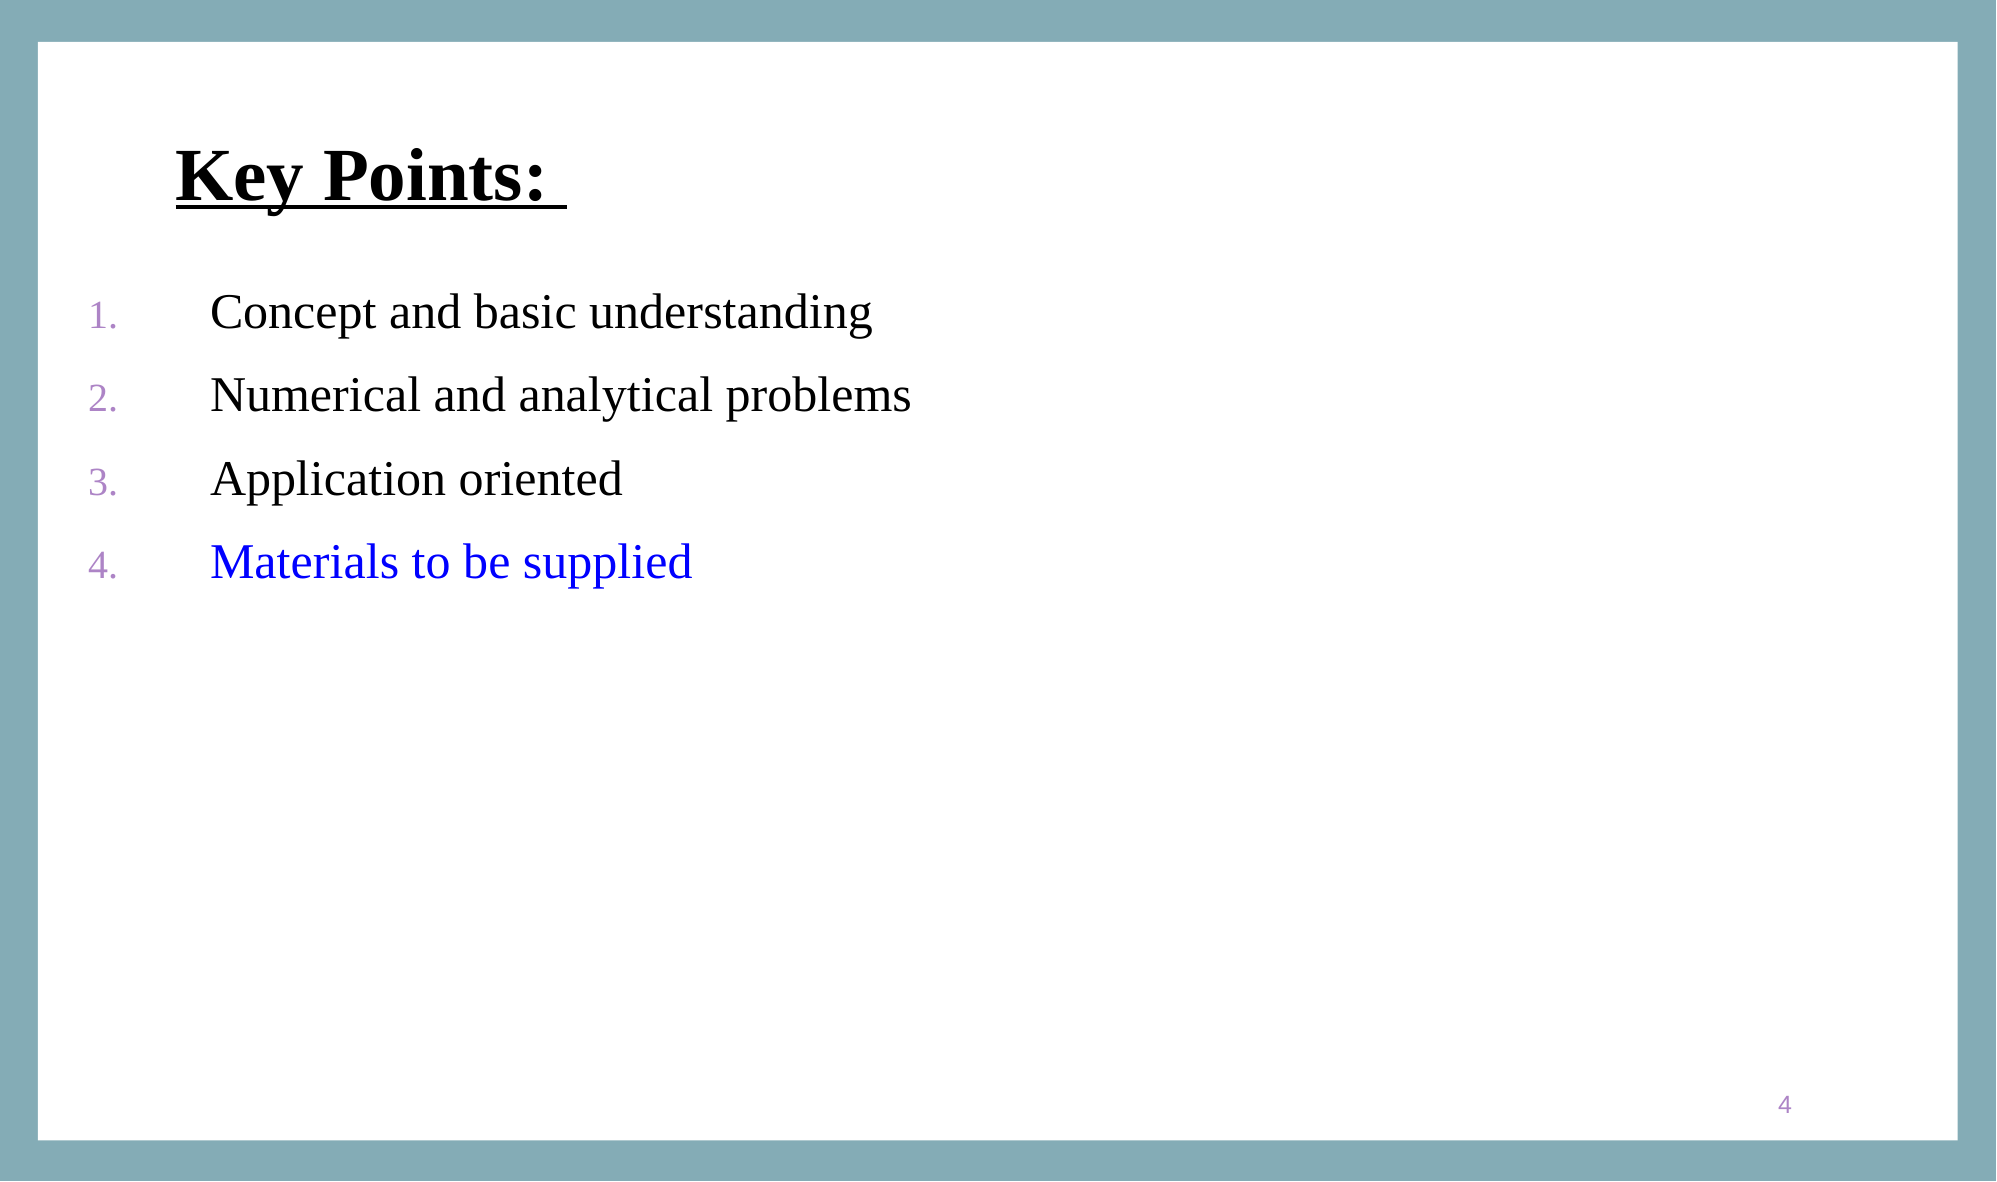

Key Points:
Concept and basic understanding
Numerical and analytical problems
Application oriented
Materials to be supplied

4